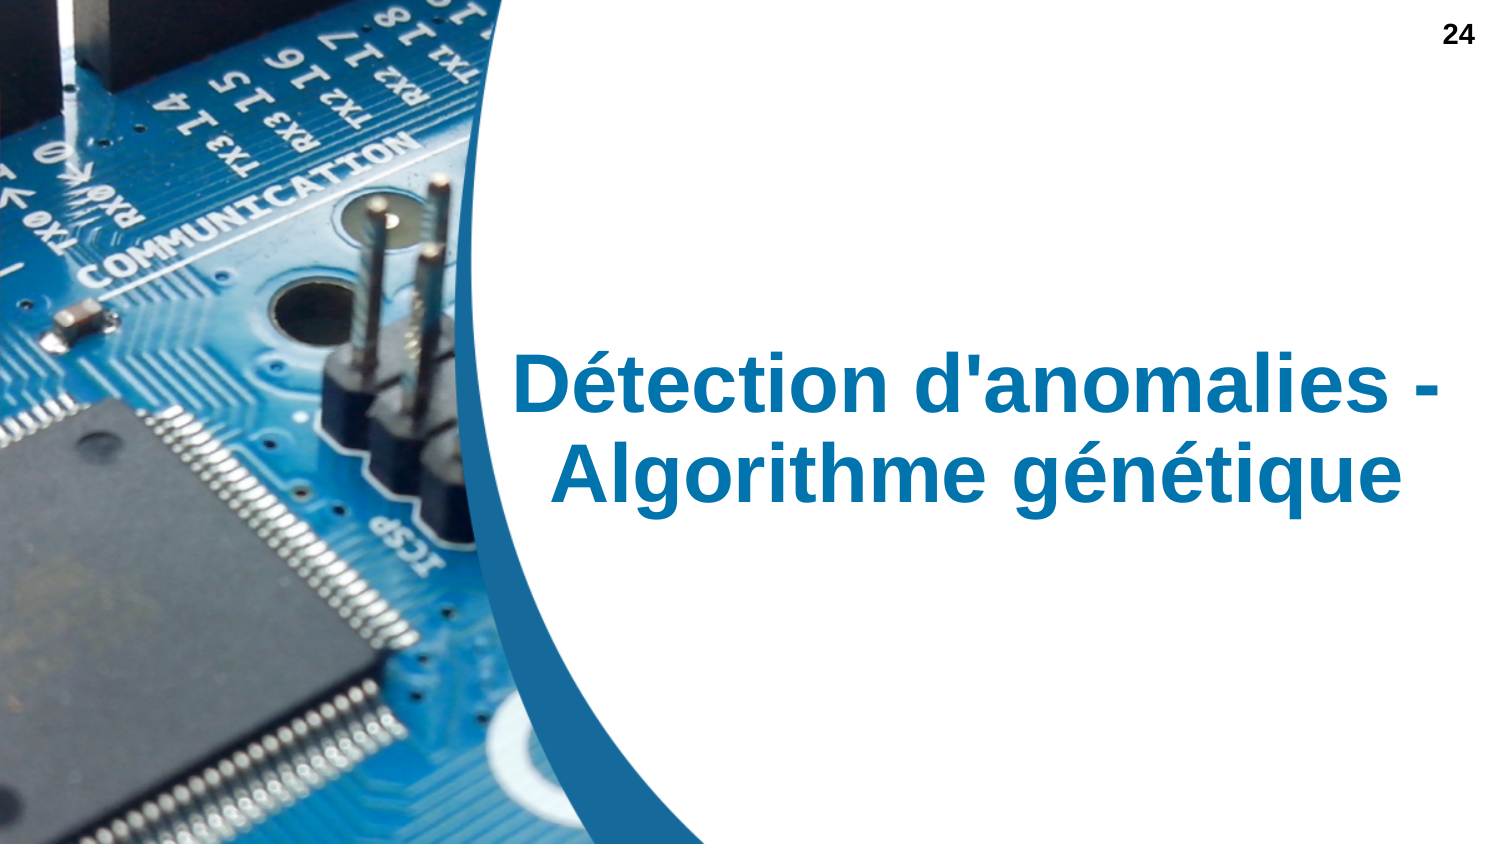

24
# Détection d'anomalies - Algorithme génétique